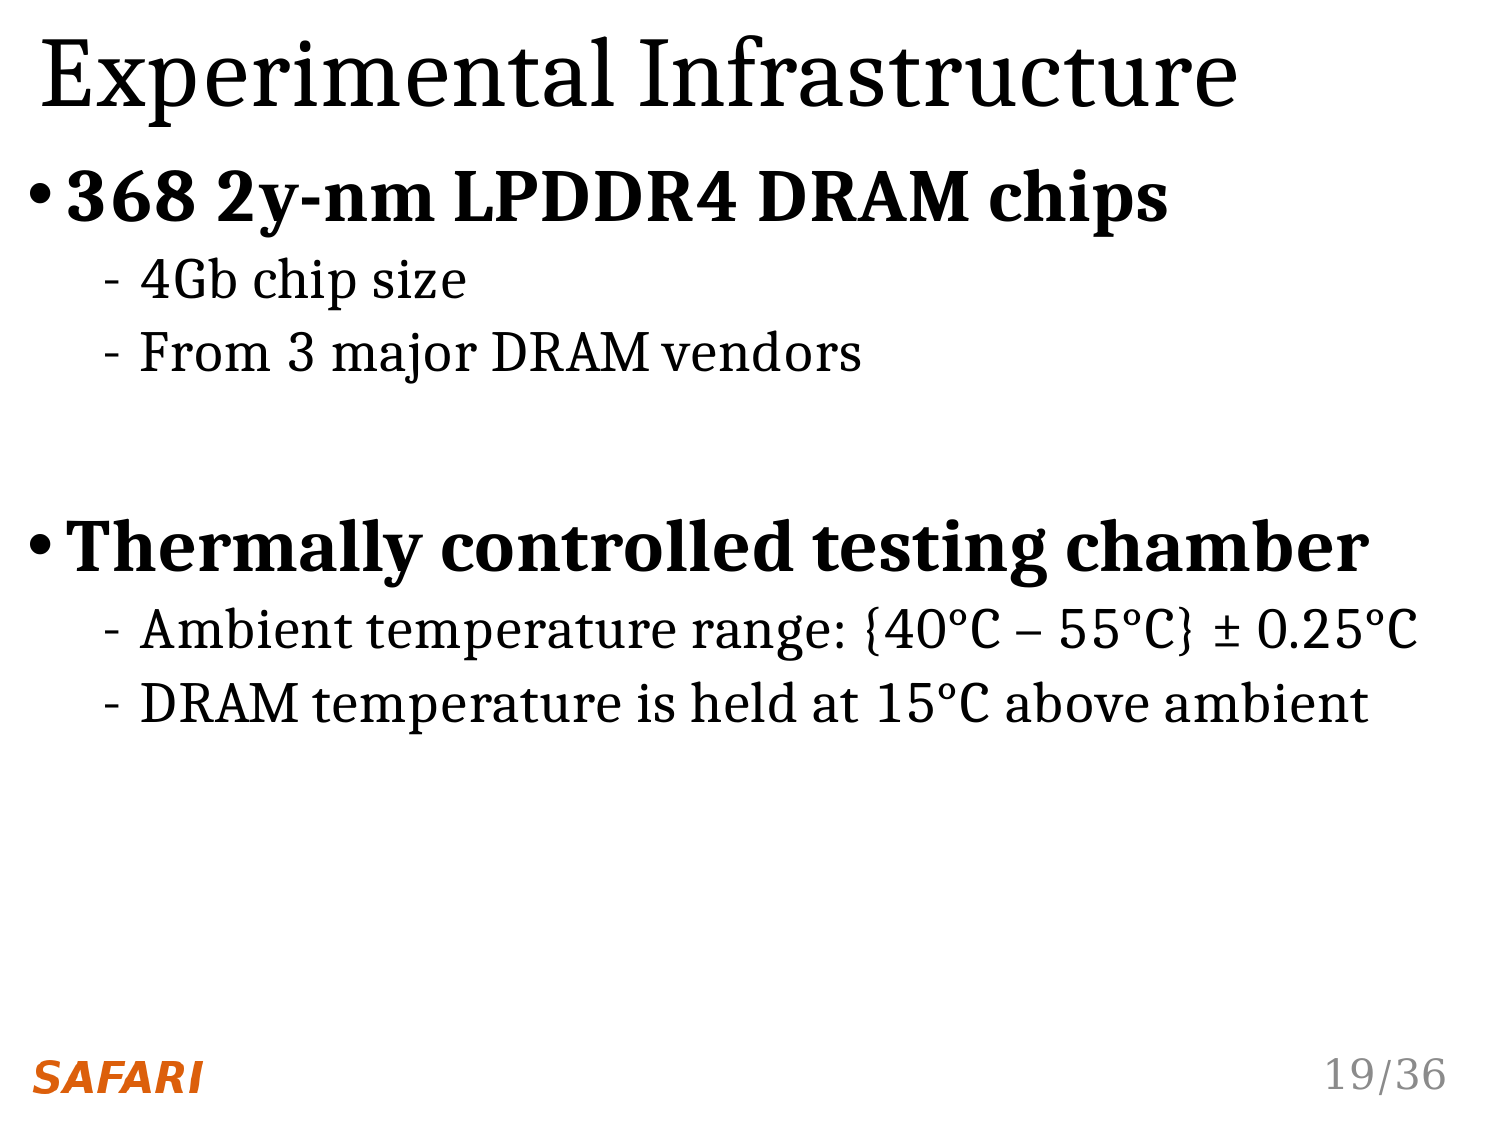

Experimental Infrastructure
368 2y-nm LPDDR4 DRAM chips
4Gb chip size
From 3 major DRAM vendors

Thermally controlled testing chamber
Ambient temperature range: {40°C – 55°C} ± 0.25°C
DRAM temperature is held at 15°C above ambient
19/36